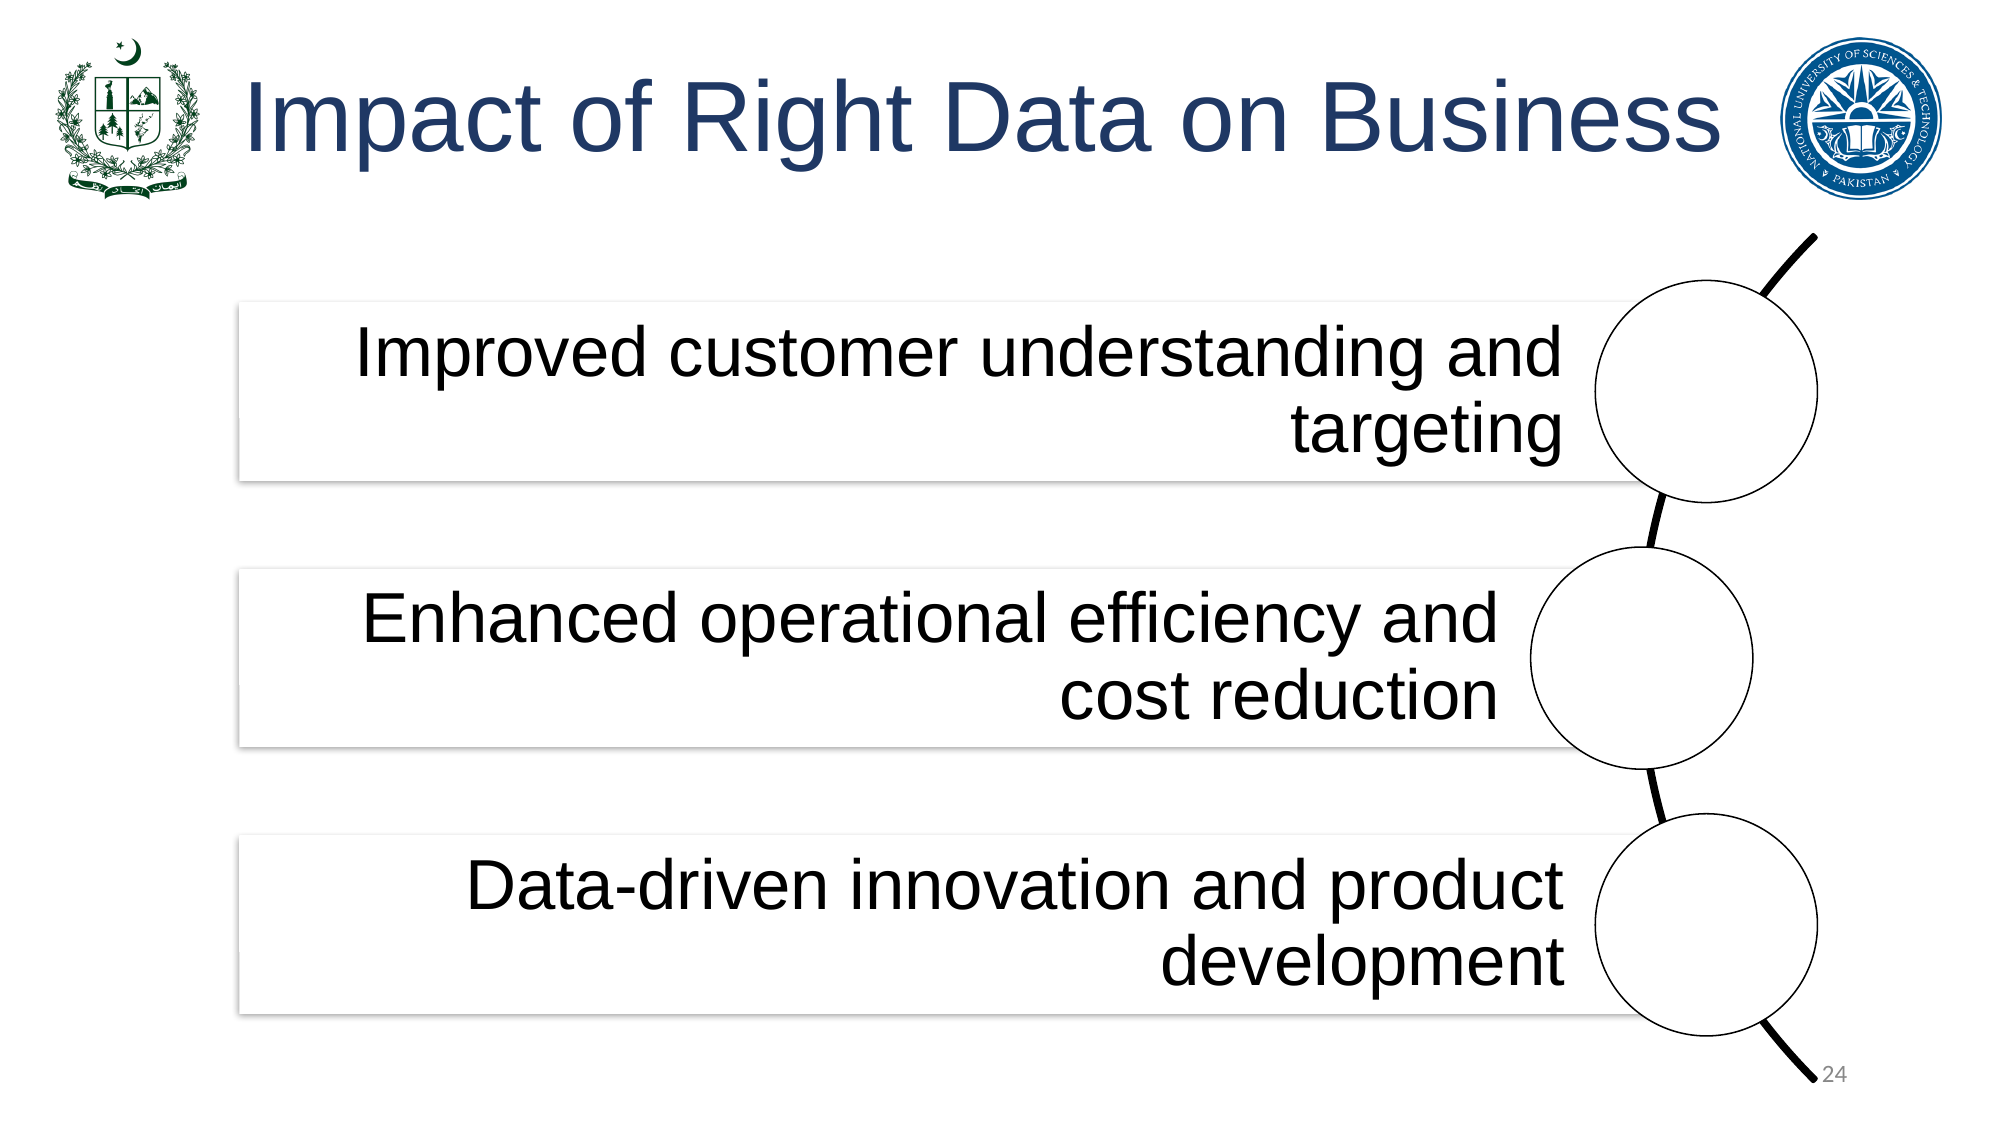

# Impact of Right Data on Business
Improved customer understanding and targeting
Enhanced operational efficiency and cost reduction
Data-driven innovation and product development
24